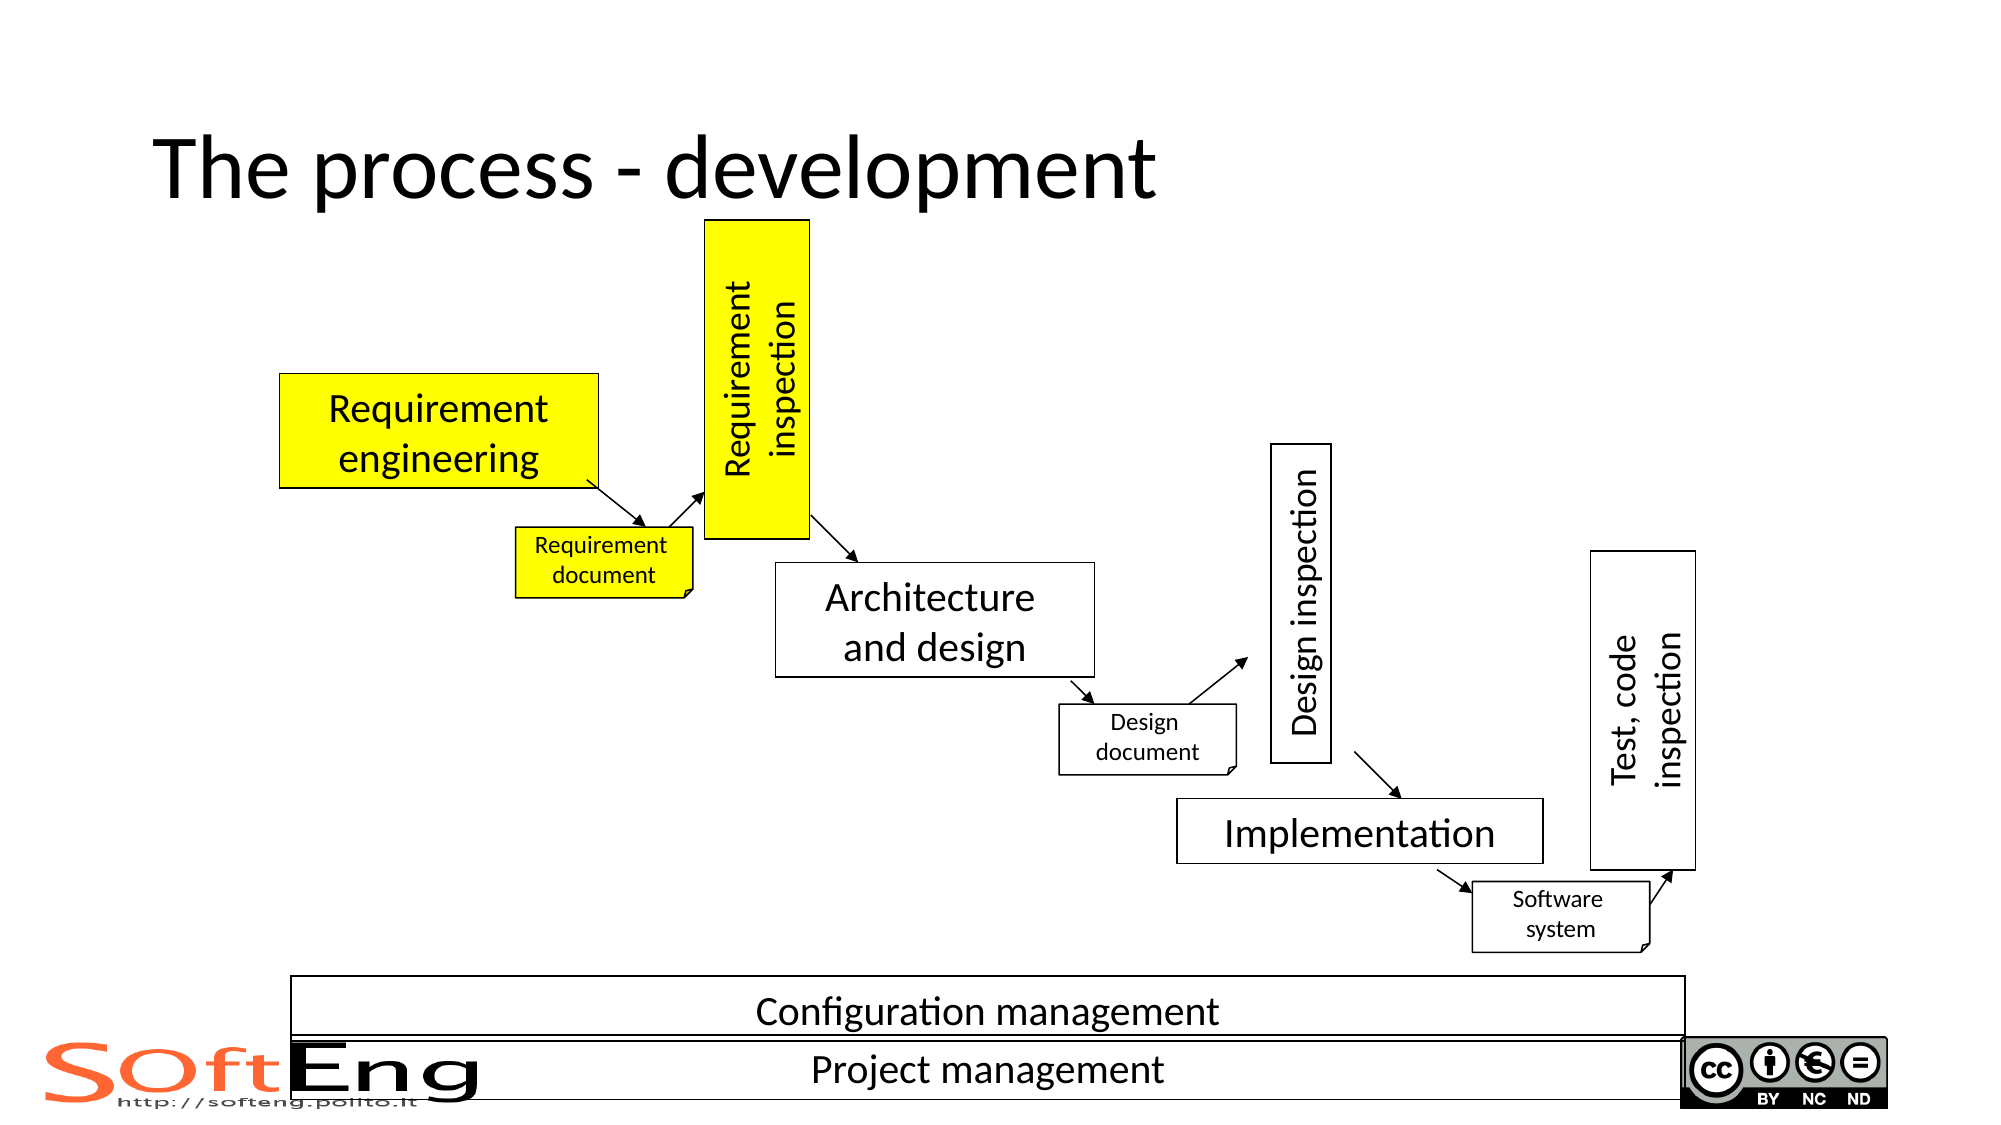

# The process - development

Requirement inspection
Requirement engineering

Requirement
document
Architecture  and design
Design inspection
Test, code inspection

Design
document

Implementation

Software
system
Configuration management
Project management